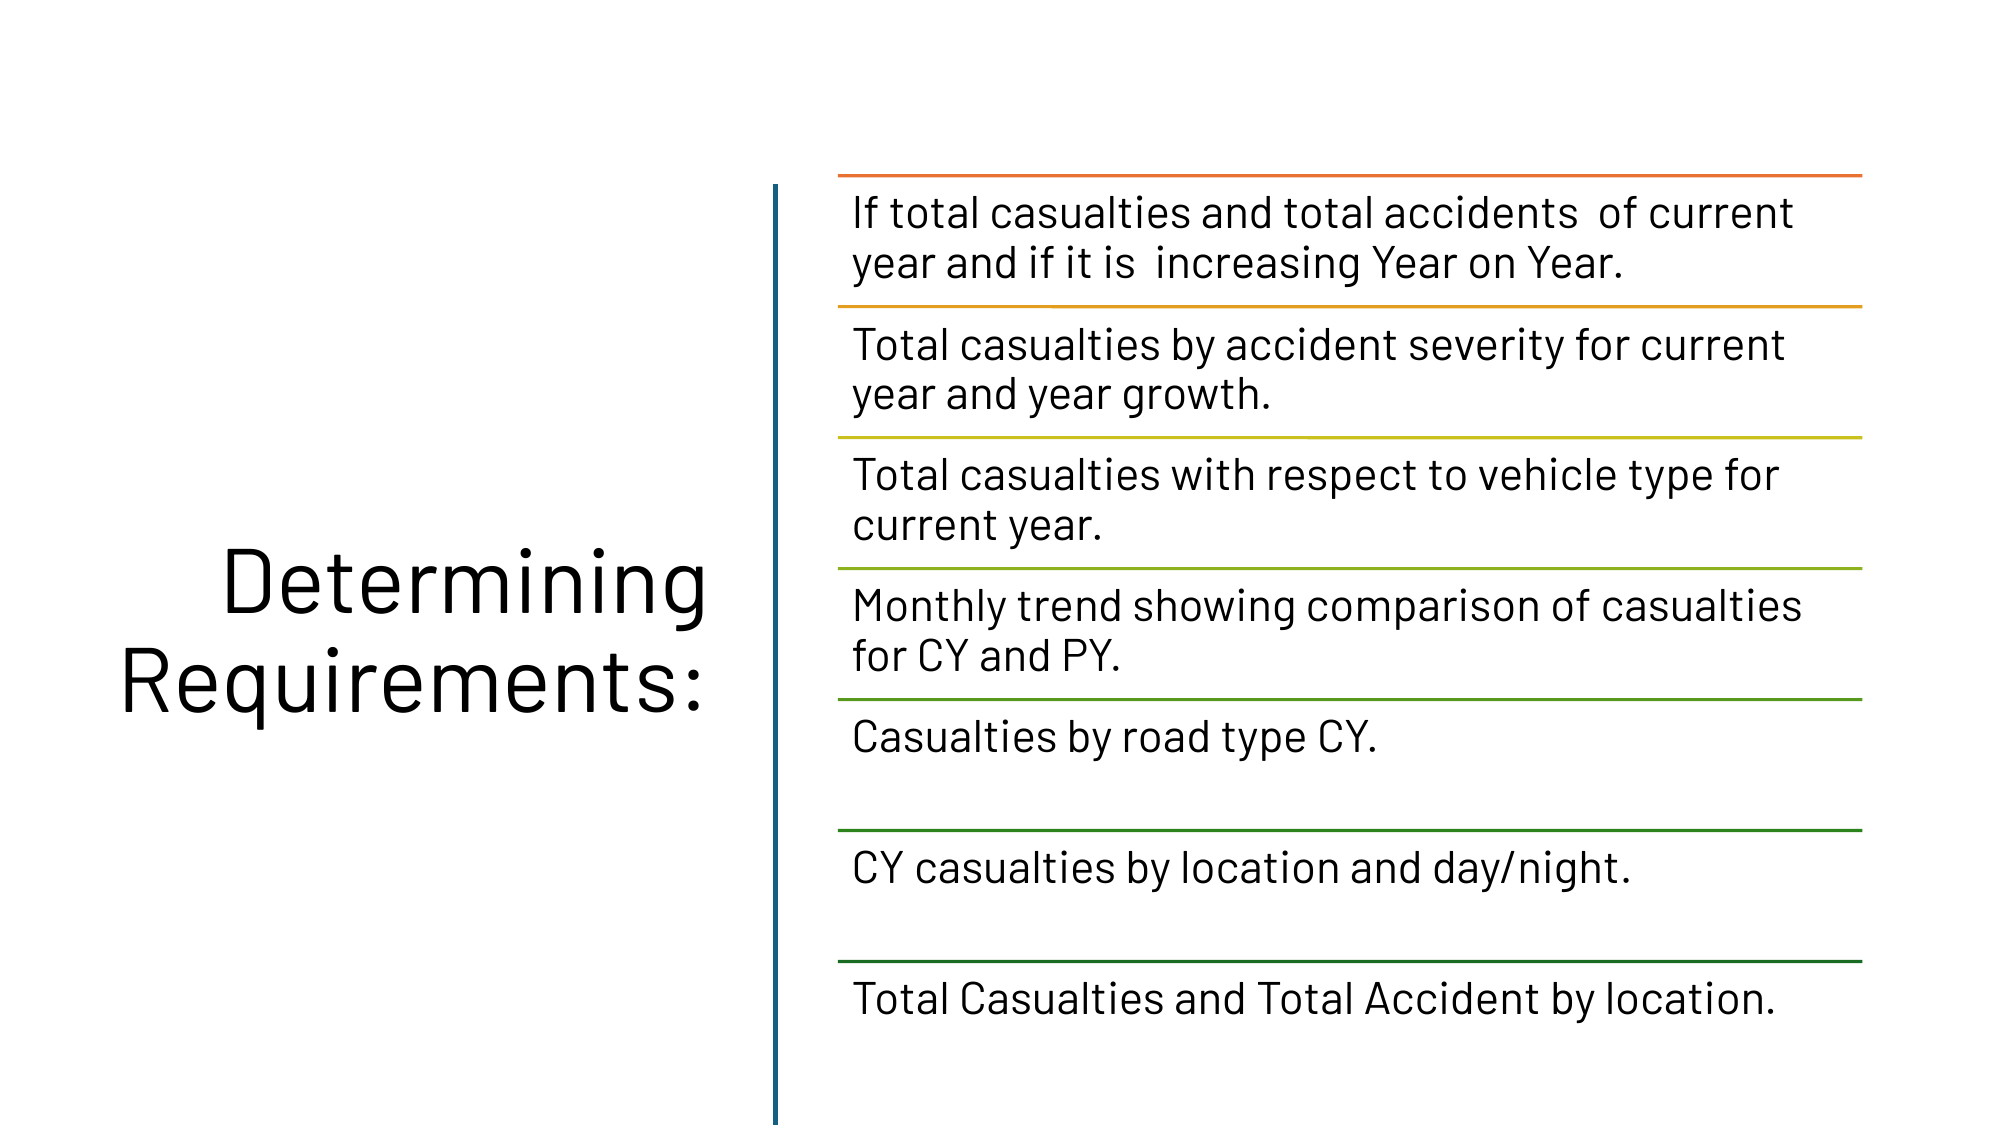

# Determining Requirements:
If total casualties and total accidents  of current year and if it is  increasing Year on Year.
Total casualties by accident severity for current year and year growth.
Total casualties with respect to vehicle type for current year.
Monthly trend showing comparison of casualties for CY and PY.
Casualties by road type CY.
CY casualties by location and day/night.
Total Casualties and Total Accident by location.